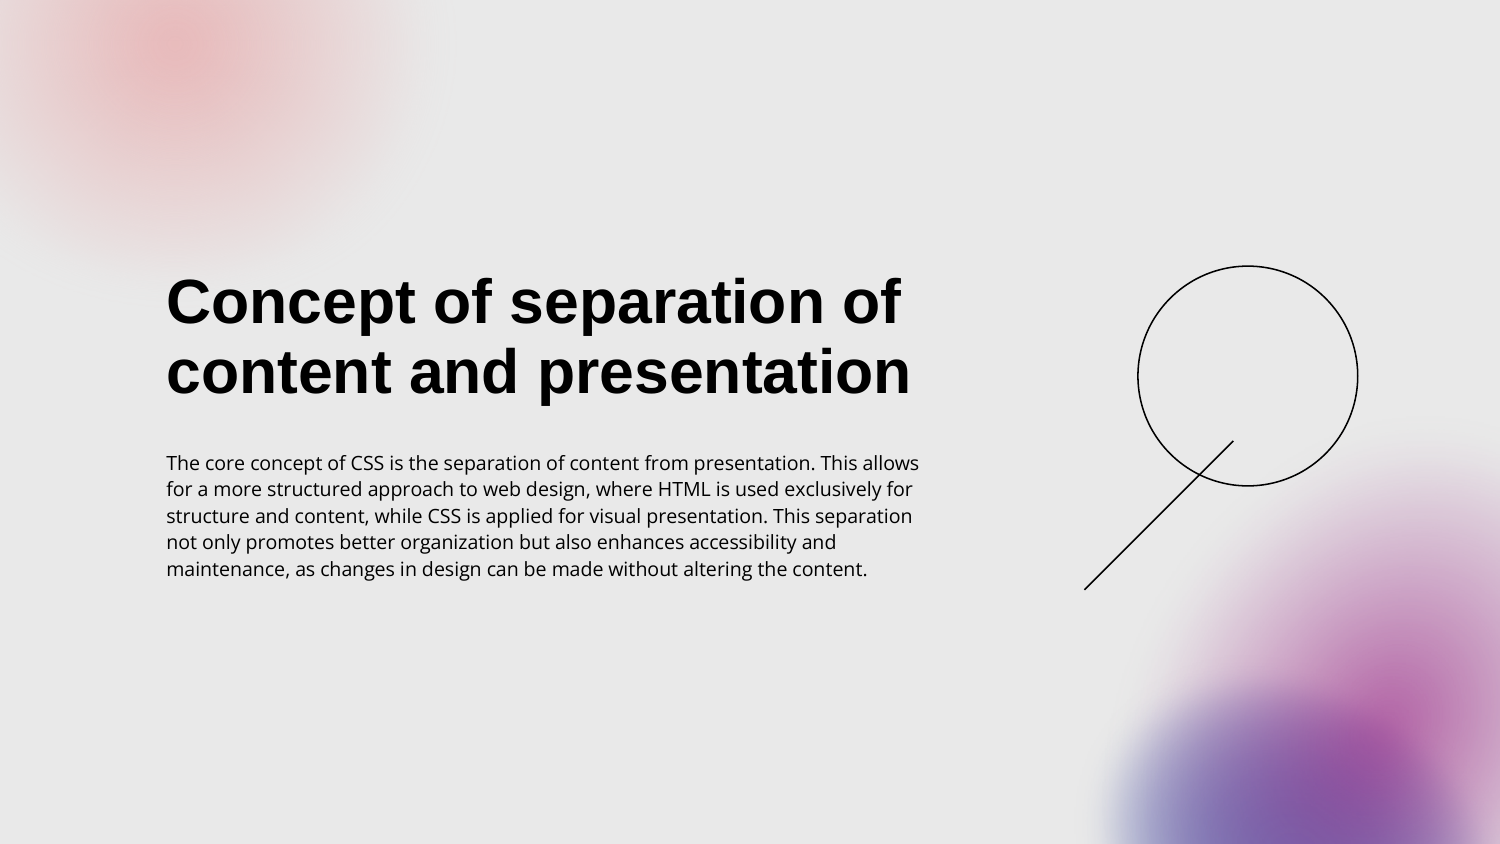

# Concept of separation of content and presentation

The core concept of CSS is the separation of content from presentation. This allows for a more structured approach to web design, where HTML is used exclusively for structure and content, while CSS is applied for visual presentation. This separation not only promotes better organization but also enhances accessibility and maintenance, as changes in design can be made without altering the content.